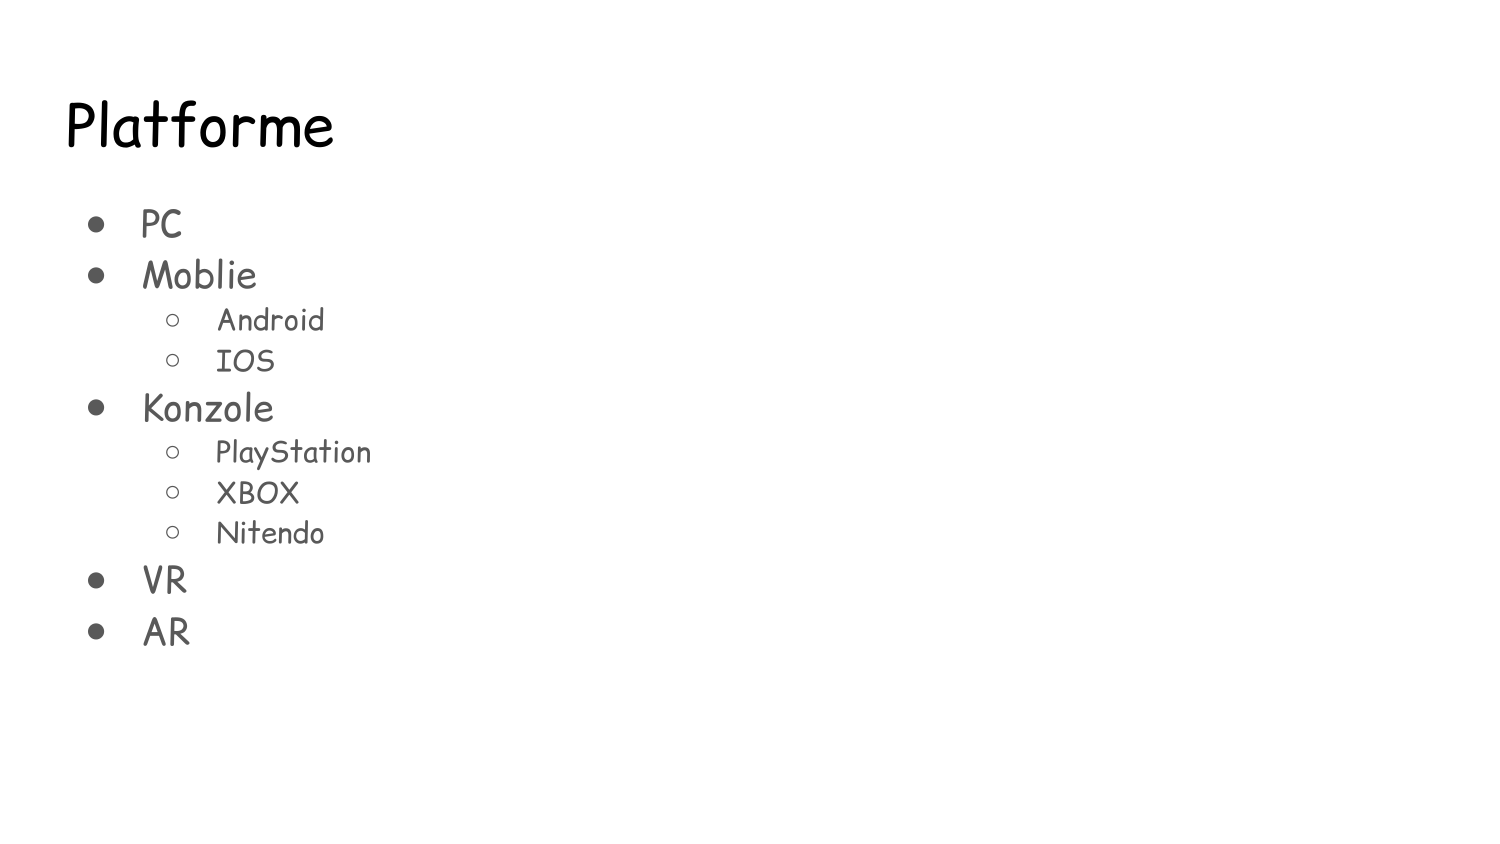

# Platforme
PC
Moblie
Android
IOS
Konzole
PlayStation
XBOX
Nitendo
VR
AR